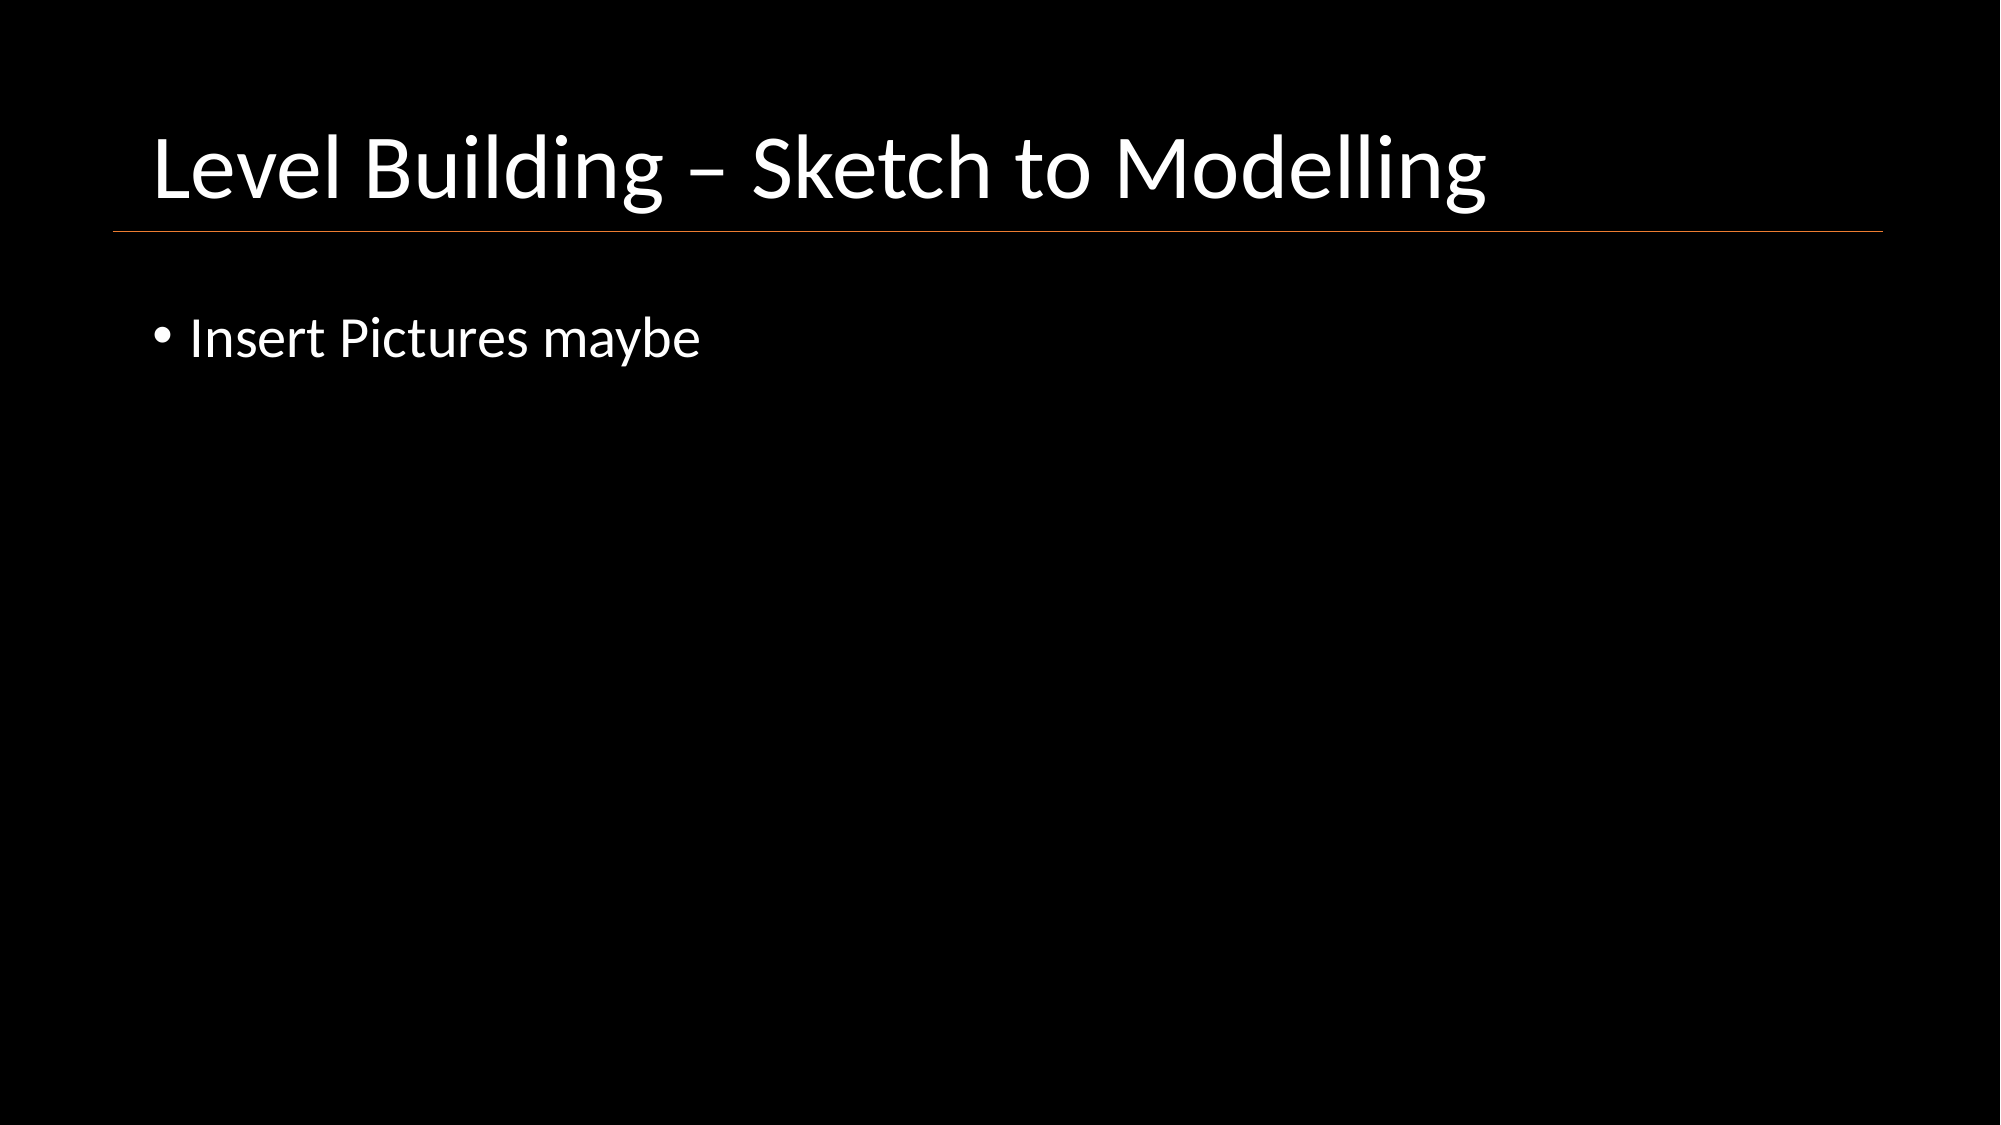

# Level Building – Sketch to Modelling
Insert Pictures maybe